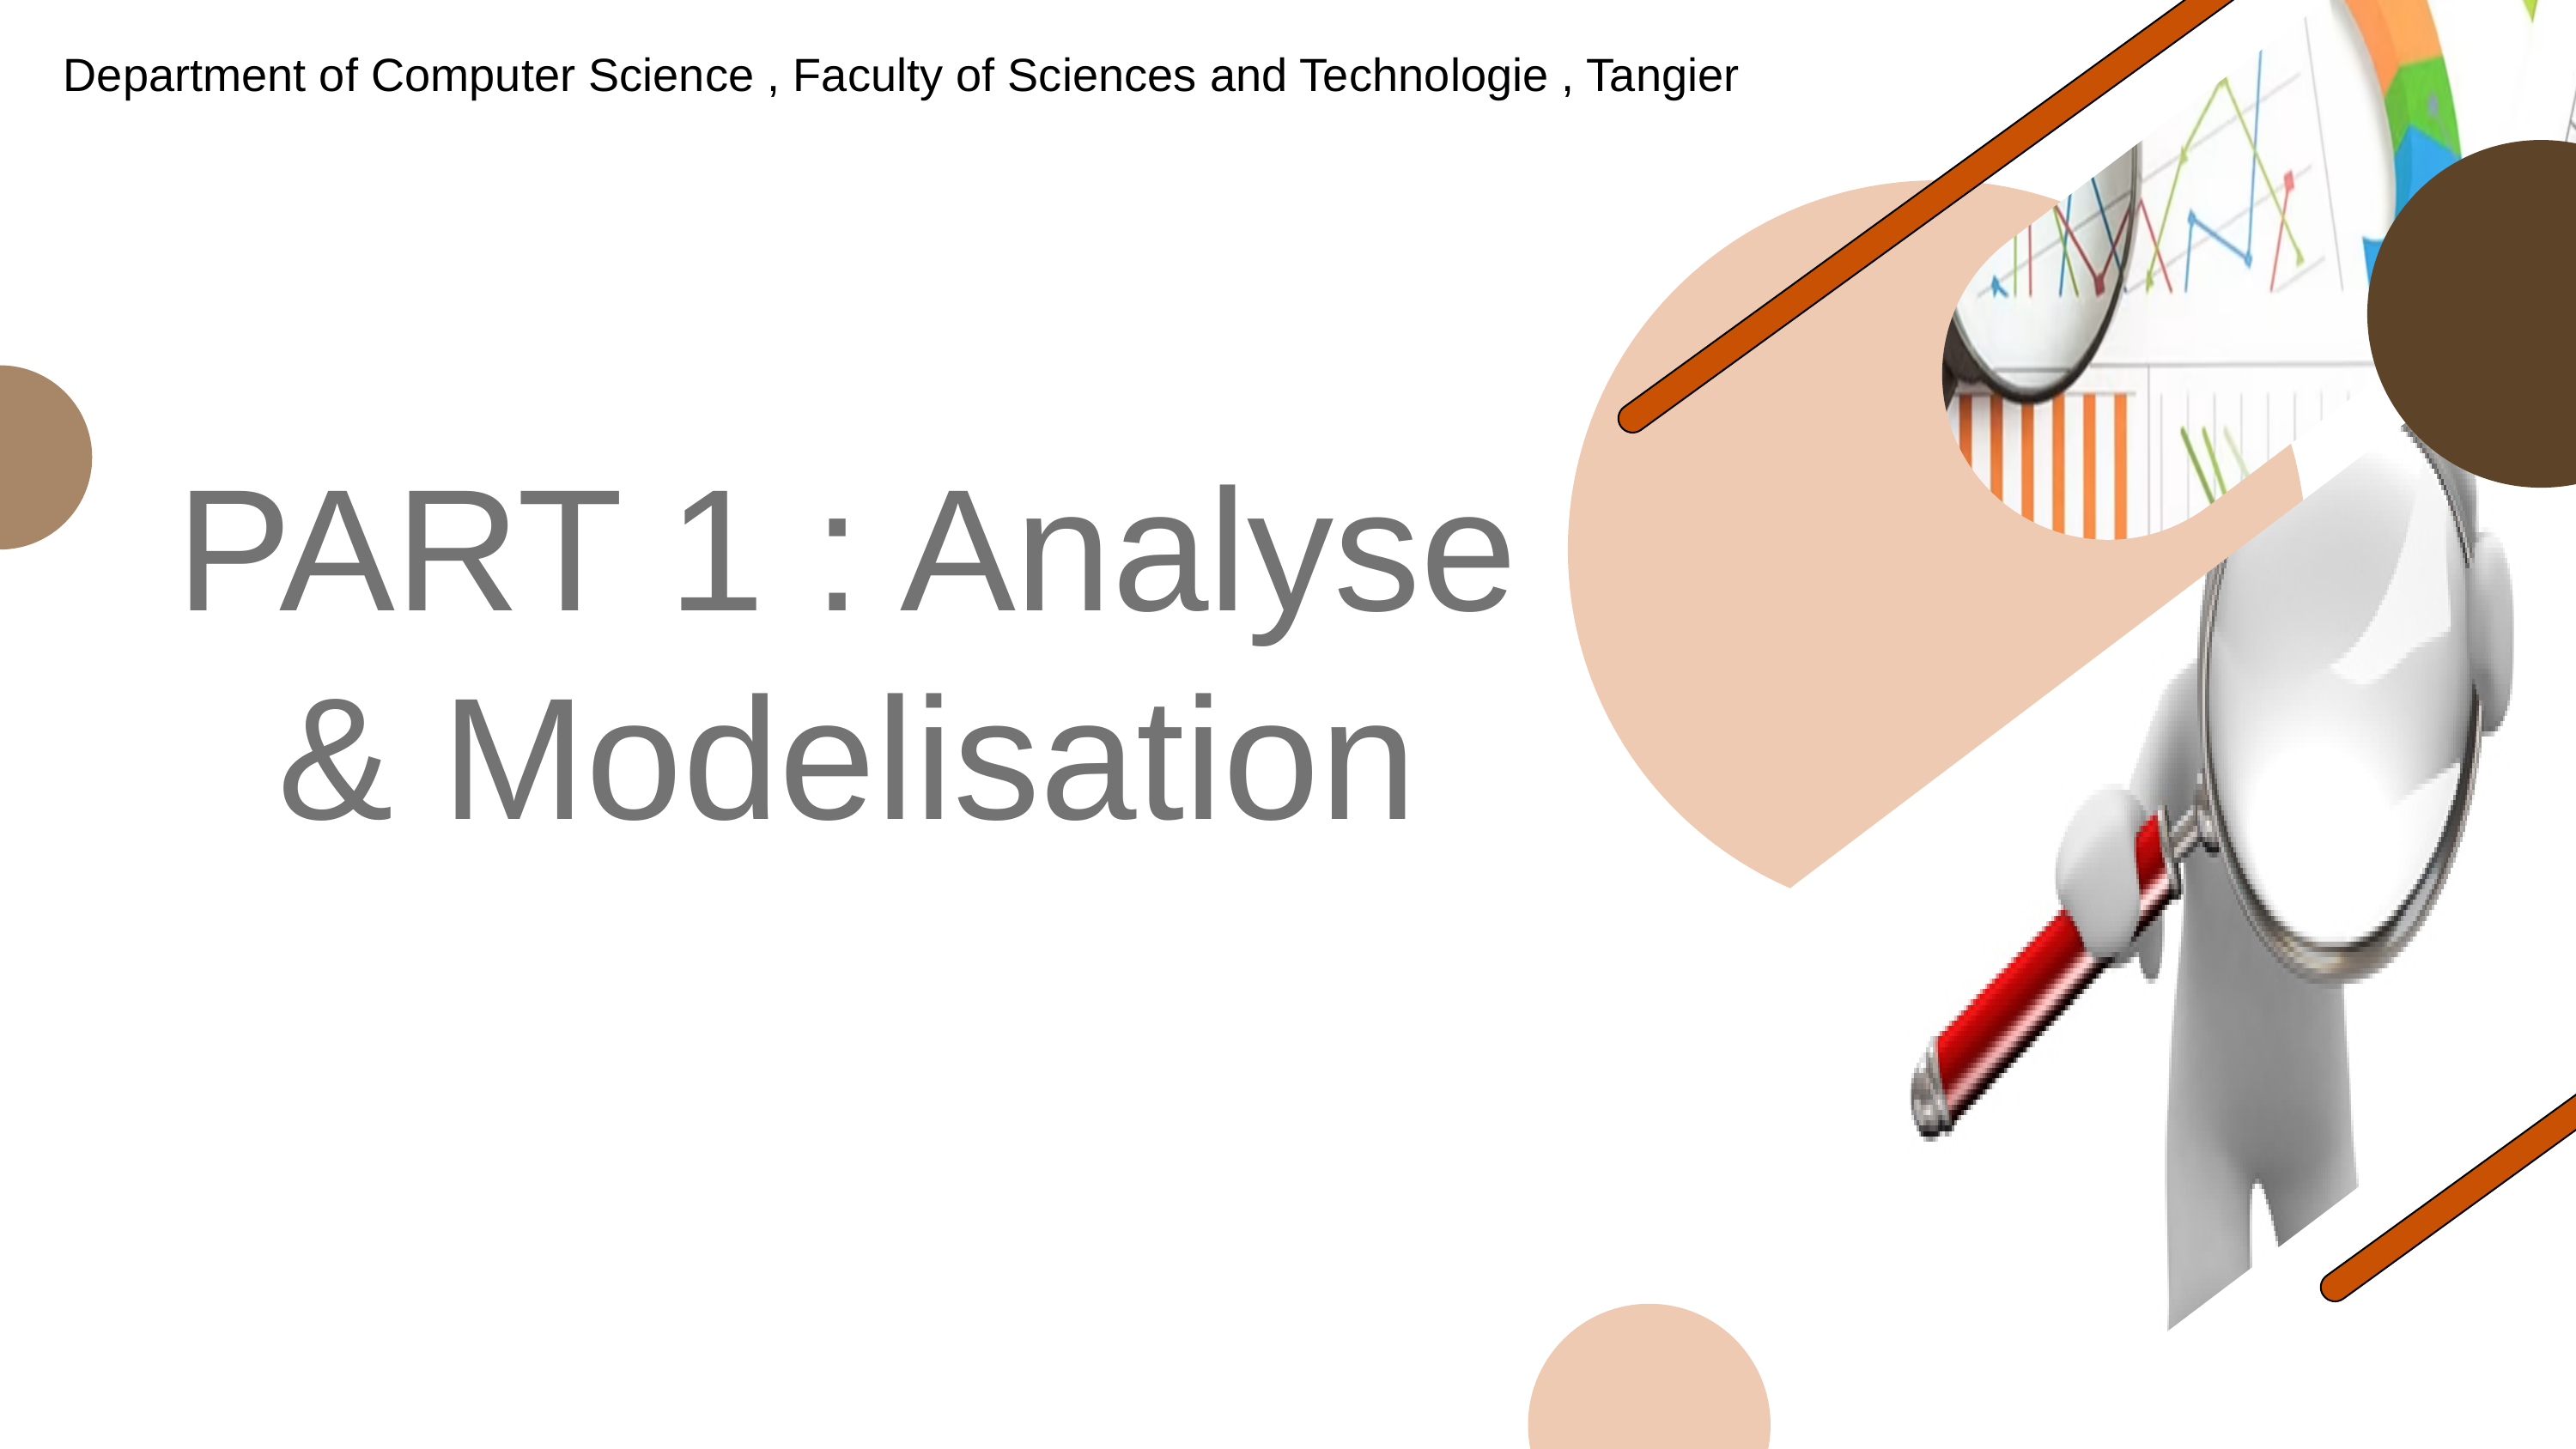

Department of Computer Science , Faculty of Sciences and Technologie , Tangier

PART 1 : Analyse & Modelisation